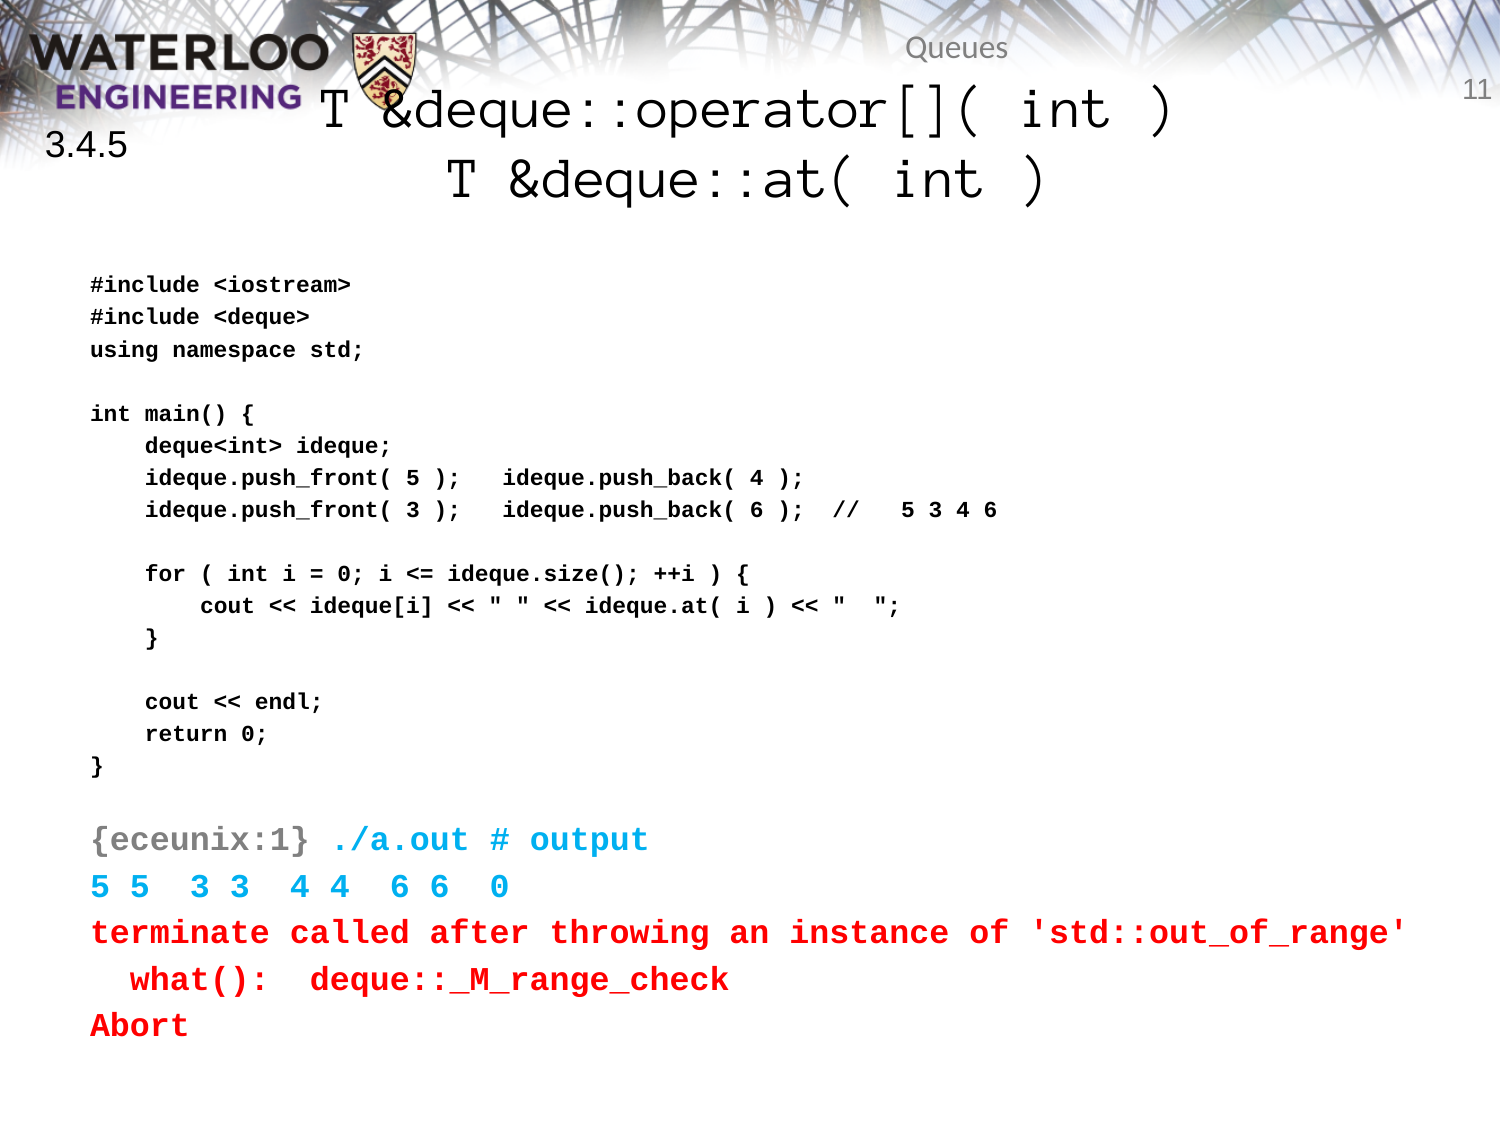

# T &deque::operator[]( int ) T &deque::at( int )
3.4.5
#include <iostream>
#include <deque>
using namespace std;

int main() {
    deque<int> ideque;
    ideque.push_front( 5 );   ideque.push_back( 4 );
    ideque.push_front( 3 );   ideque.push_back( 6 );  //   5 3 4 6

    for ( int i = 0; i <= ideque.size(); ++i ) {
        cout << ideque[i] << " " << ideque.at( i ) << "  ";
    }

    cout << endl;
    return 0;
}

{eceunix:1} ./a.out # output
5 5  3 3  4 4  6 6  0
terminate called after throwing an instance of 'std::out_of_range'
  what():  deque::_M_range_check
Abort